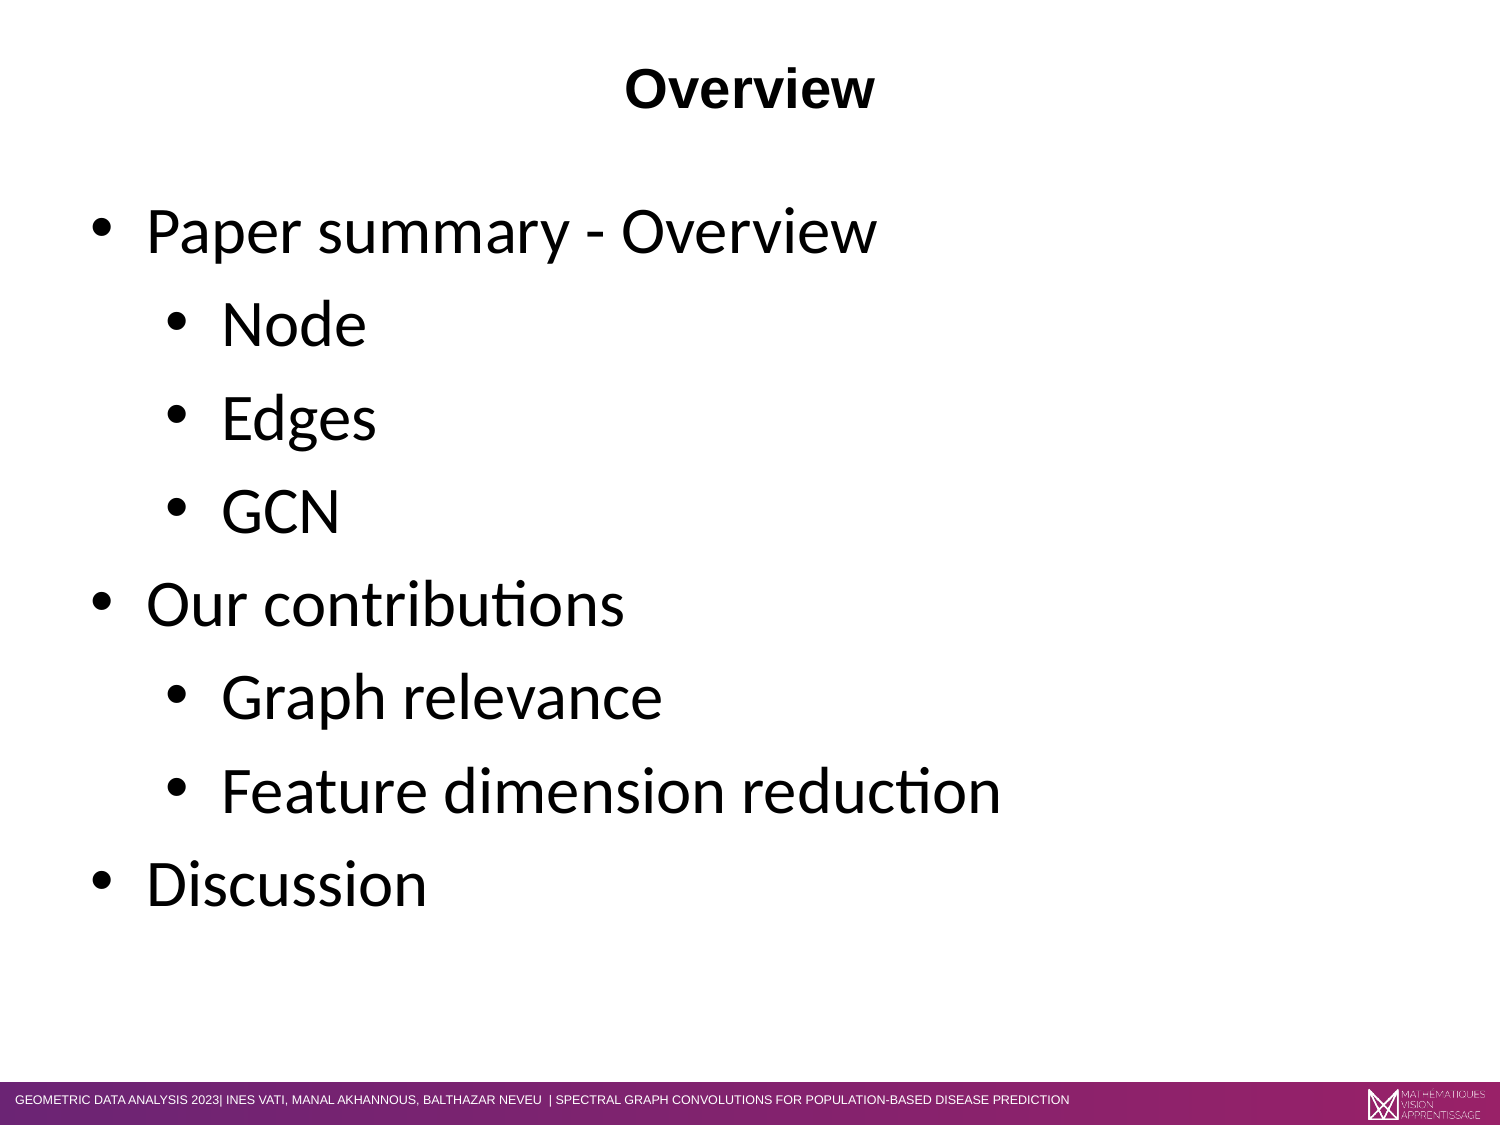

# Overview
Paper summary - Overview
Node
Edges
GCN
Our contributions
Graph relevance
Feature dimension reduction
Discussion